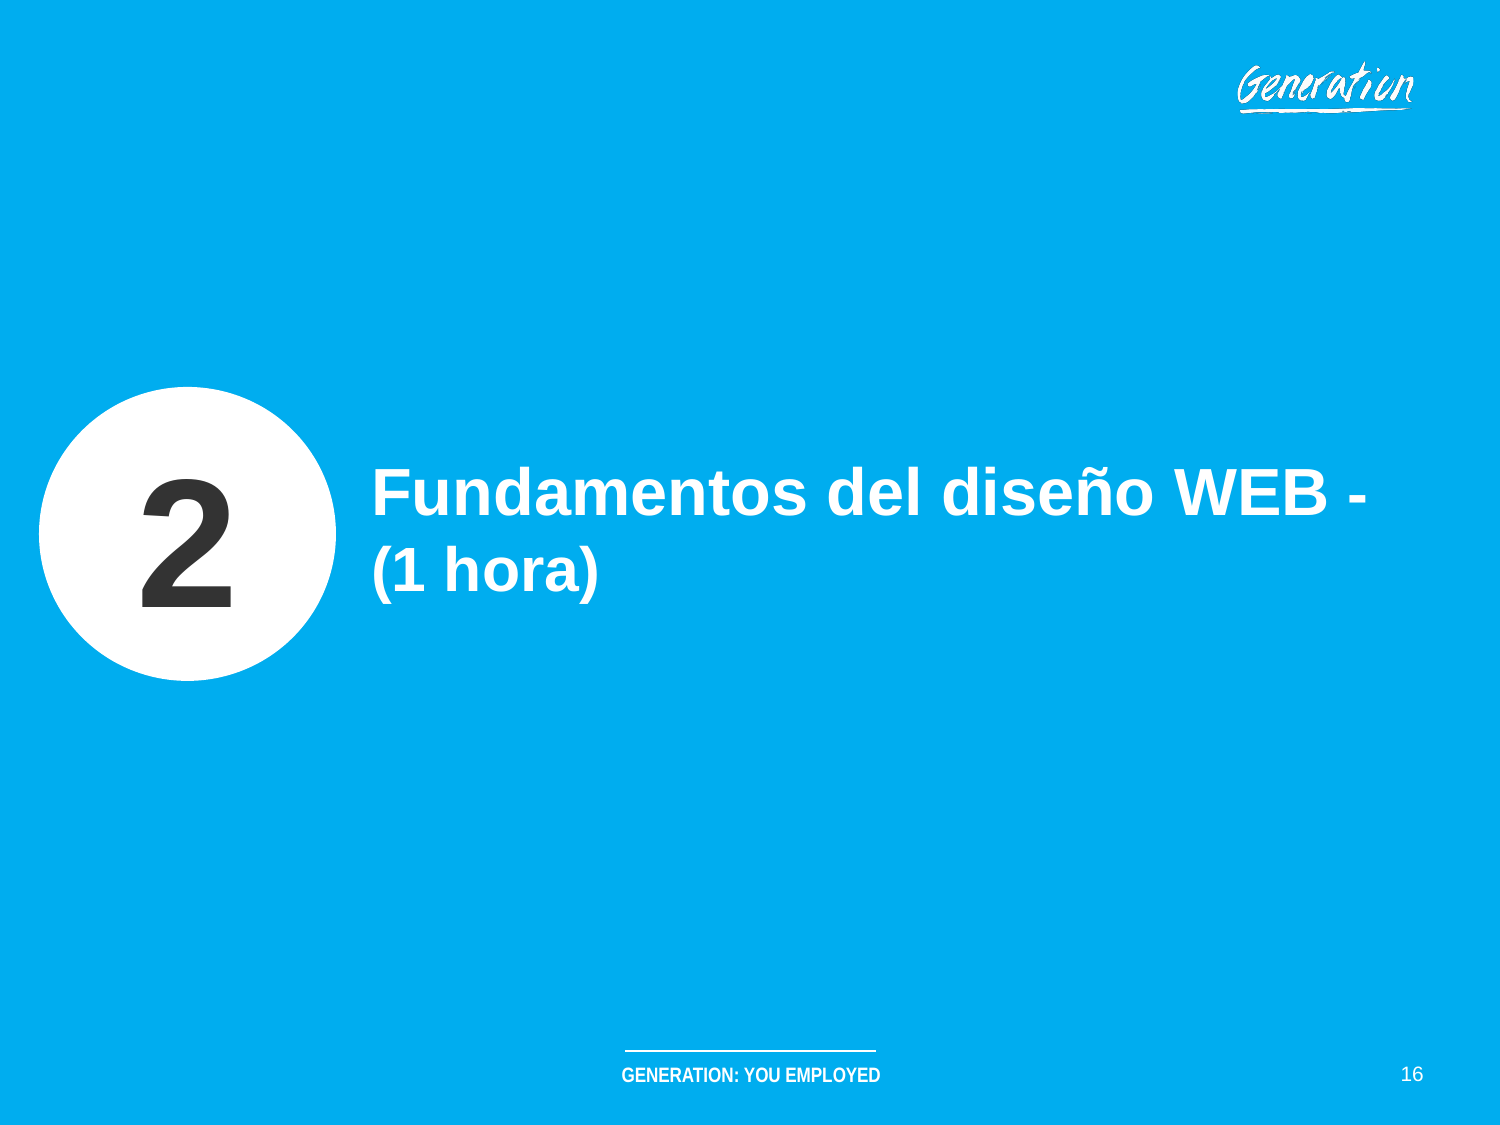

2
# Fundamentos del diseño WEB - (1 hora)